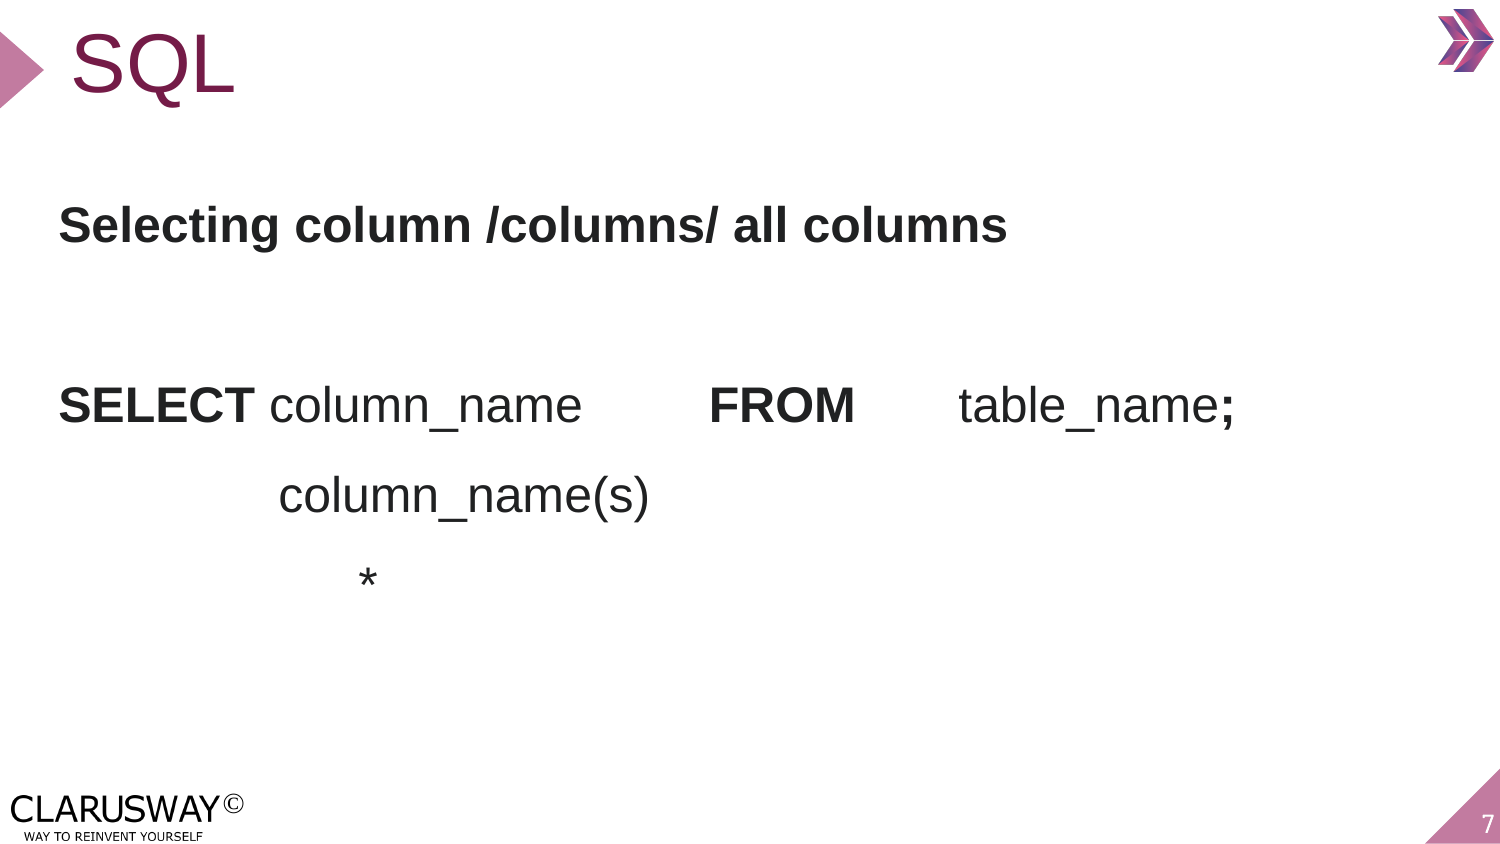

# SQL

Selecting column /columns/ all columns

SELECT column_name         FROM 	table_name;
	     column_name(s)
		*

7